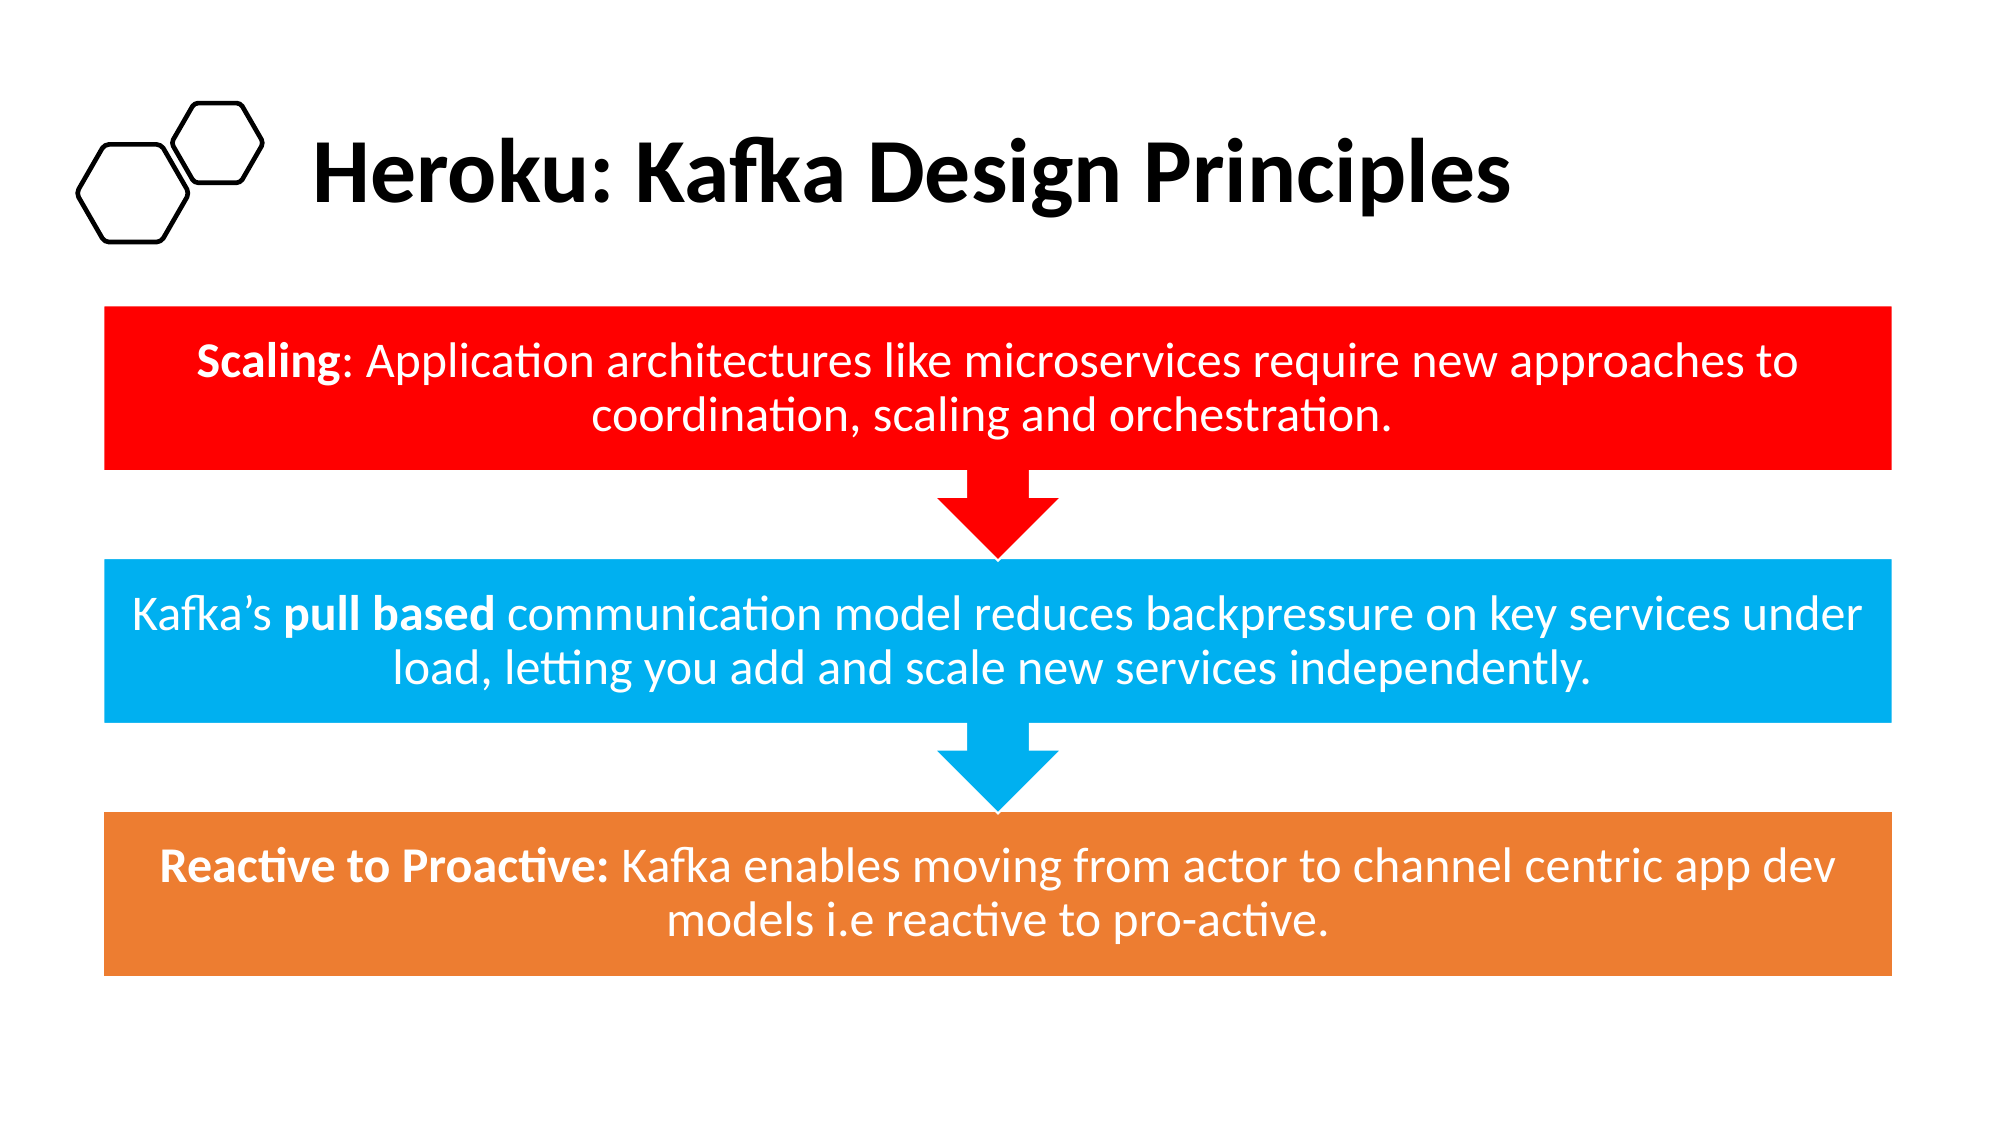

# Heroku: Kafka Design Principles

Reactive to Proactive: Kafka enables moving from actor to channel centric app dev models i.e reactive to pro-active.
Kafka’s pull based communication model reduces backpressure on key services under load, letting you add and scale new services independently.
Scaling: Application architectures like microservices require new approaches to coordination, scaling and orchestration.